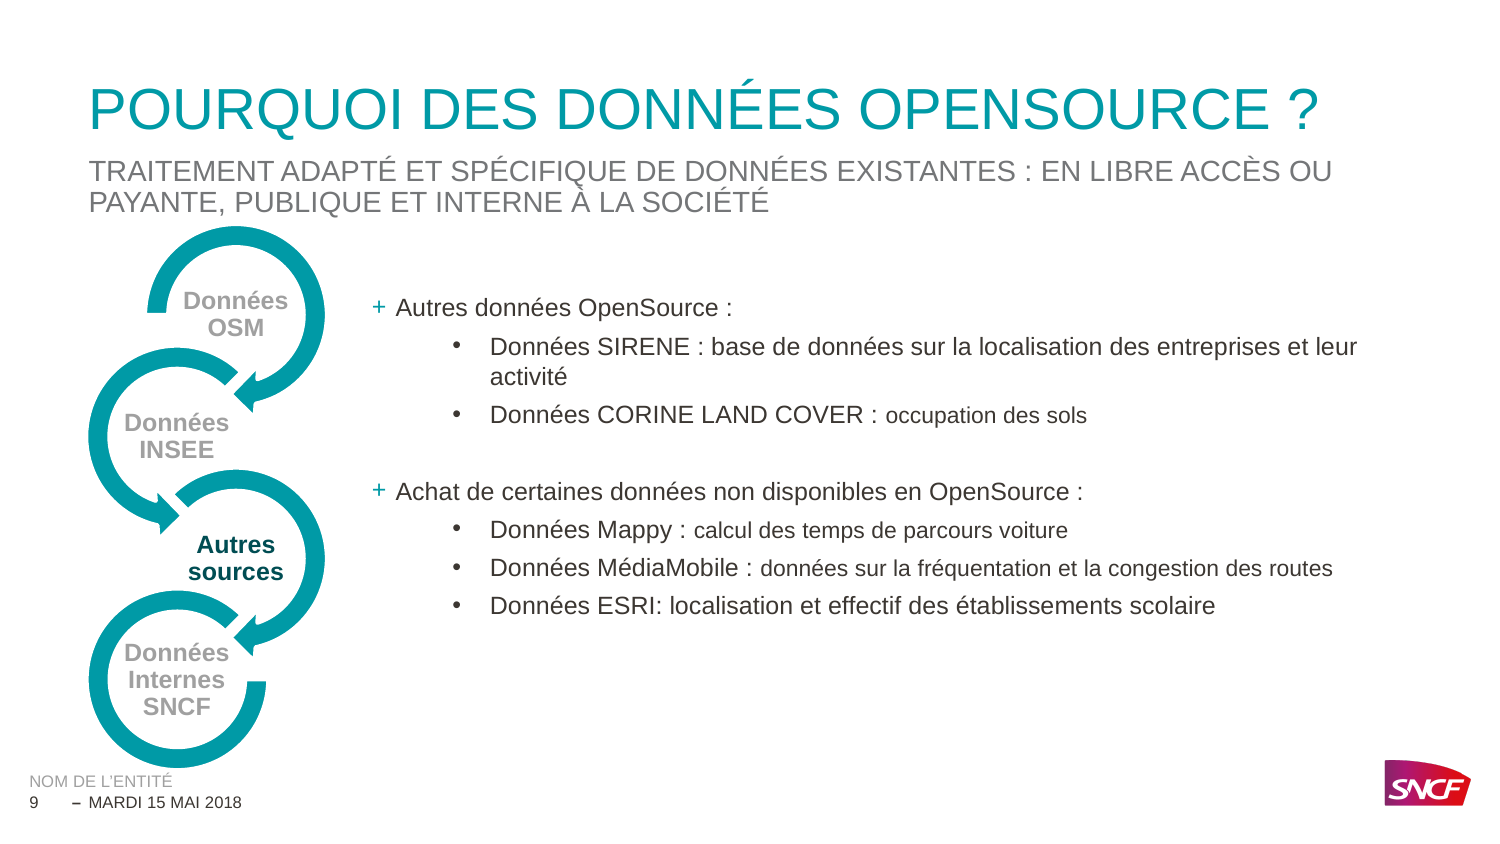

# Pourquoi des données opensource ?
Traitement adapté et spécifique de données existantes : en libre accès ou payante, publique et interne à la société
Données OSM
Données INSEE
Autres sources
Données Internes SNCF
Autres données OpenSource :
Données SIRENE : base de données sur la localisation des entreprises et leur activité
Données CORINE LAND COVER : occupation des sols

Achat de certaines données non disponibles en OpenSource :
Données Mappy : calcul des temps de parcours voiture
Données MédiaMobile : données sur la fréquentation et la congestion des routes
Données ESRI: localisation et effectif des établissements scolaire

NOM DE L’ENTITÉ
9
mardi 15 mai 2018